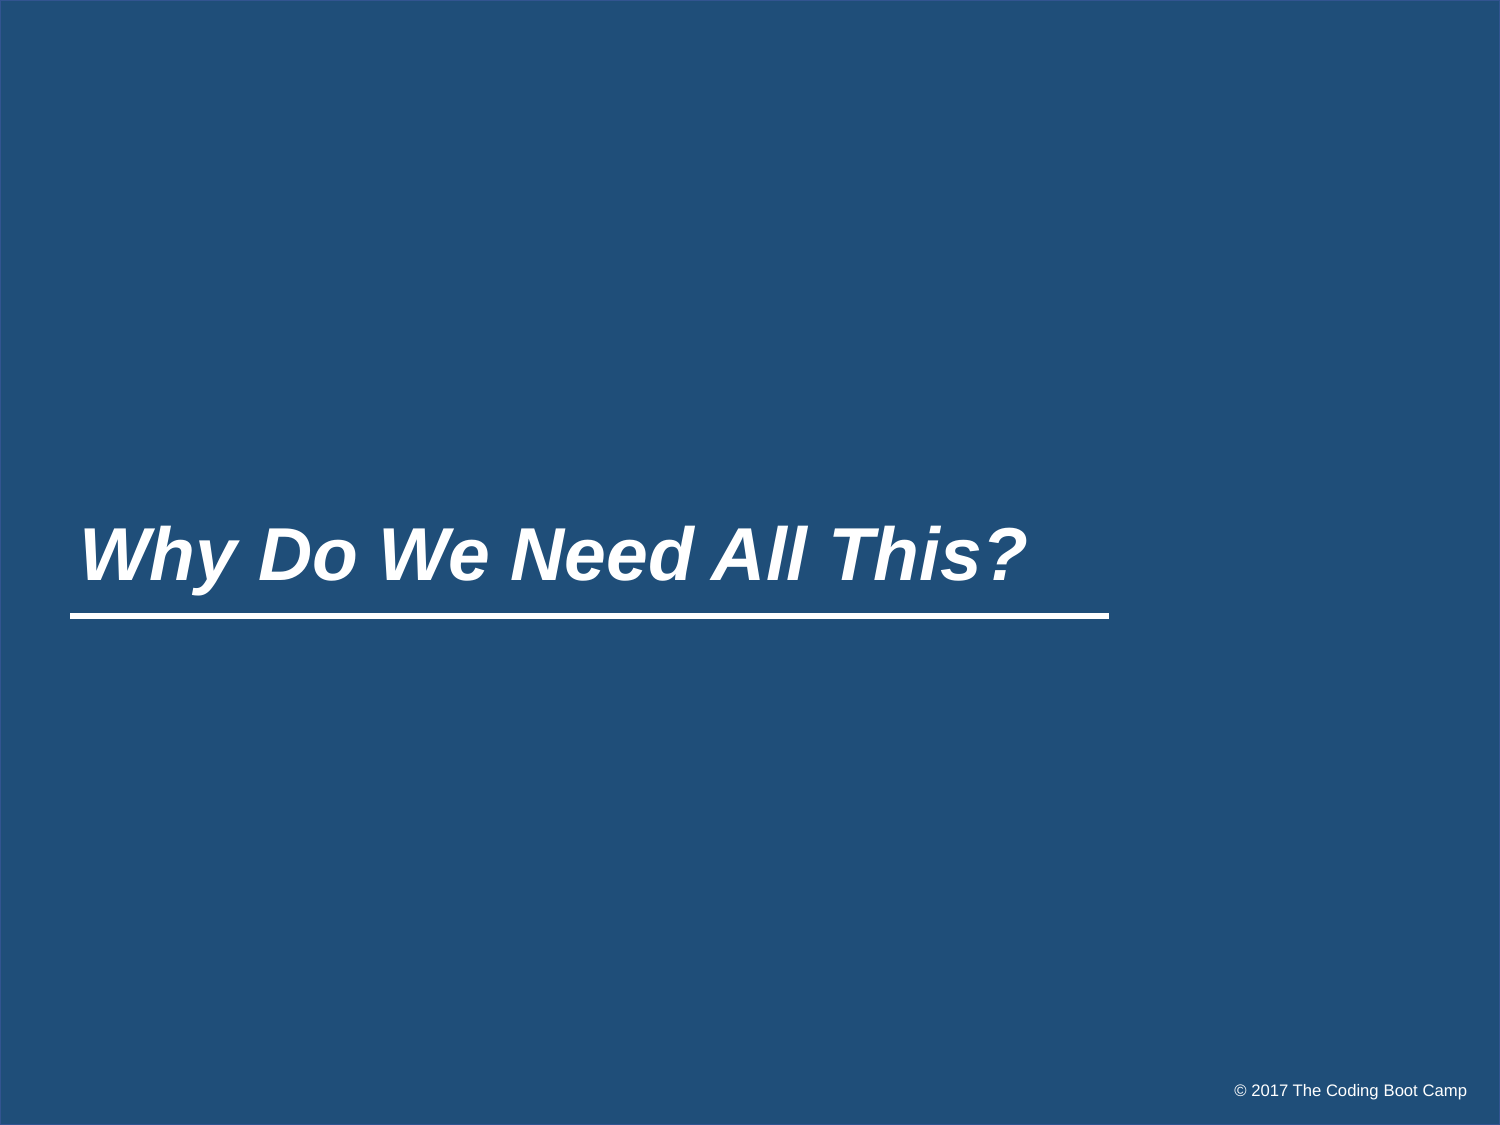

# Why Do We Need All This?